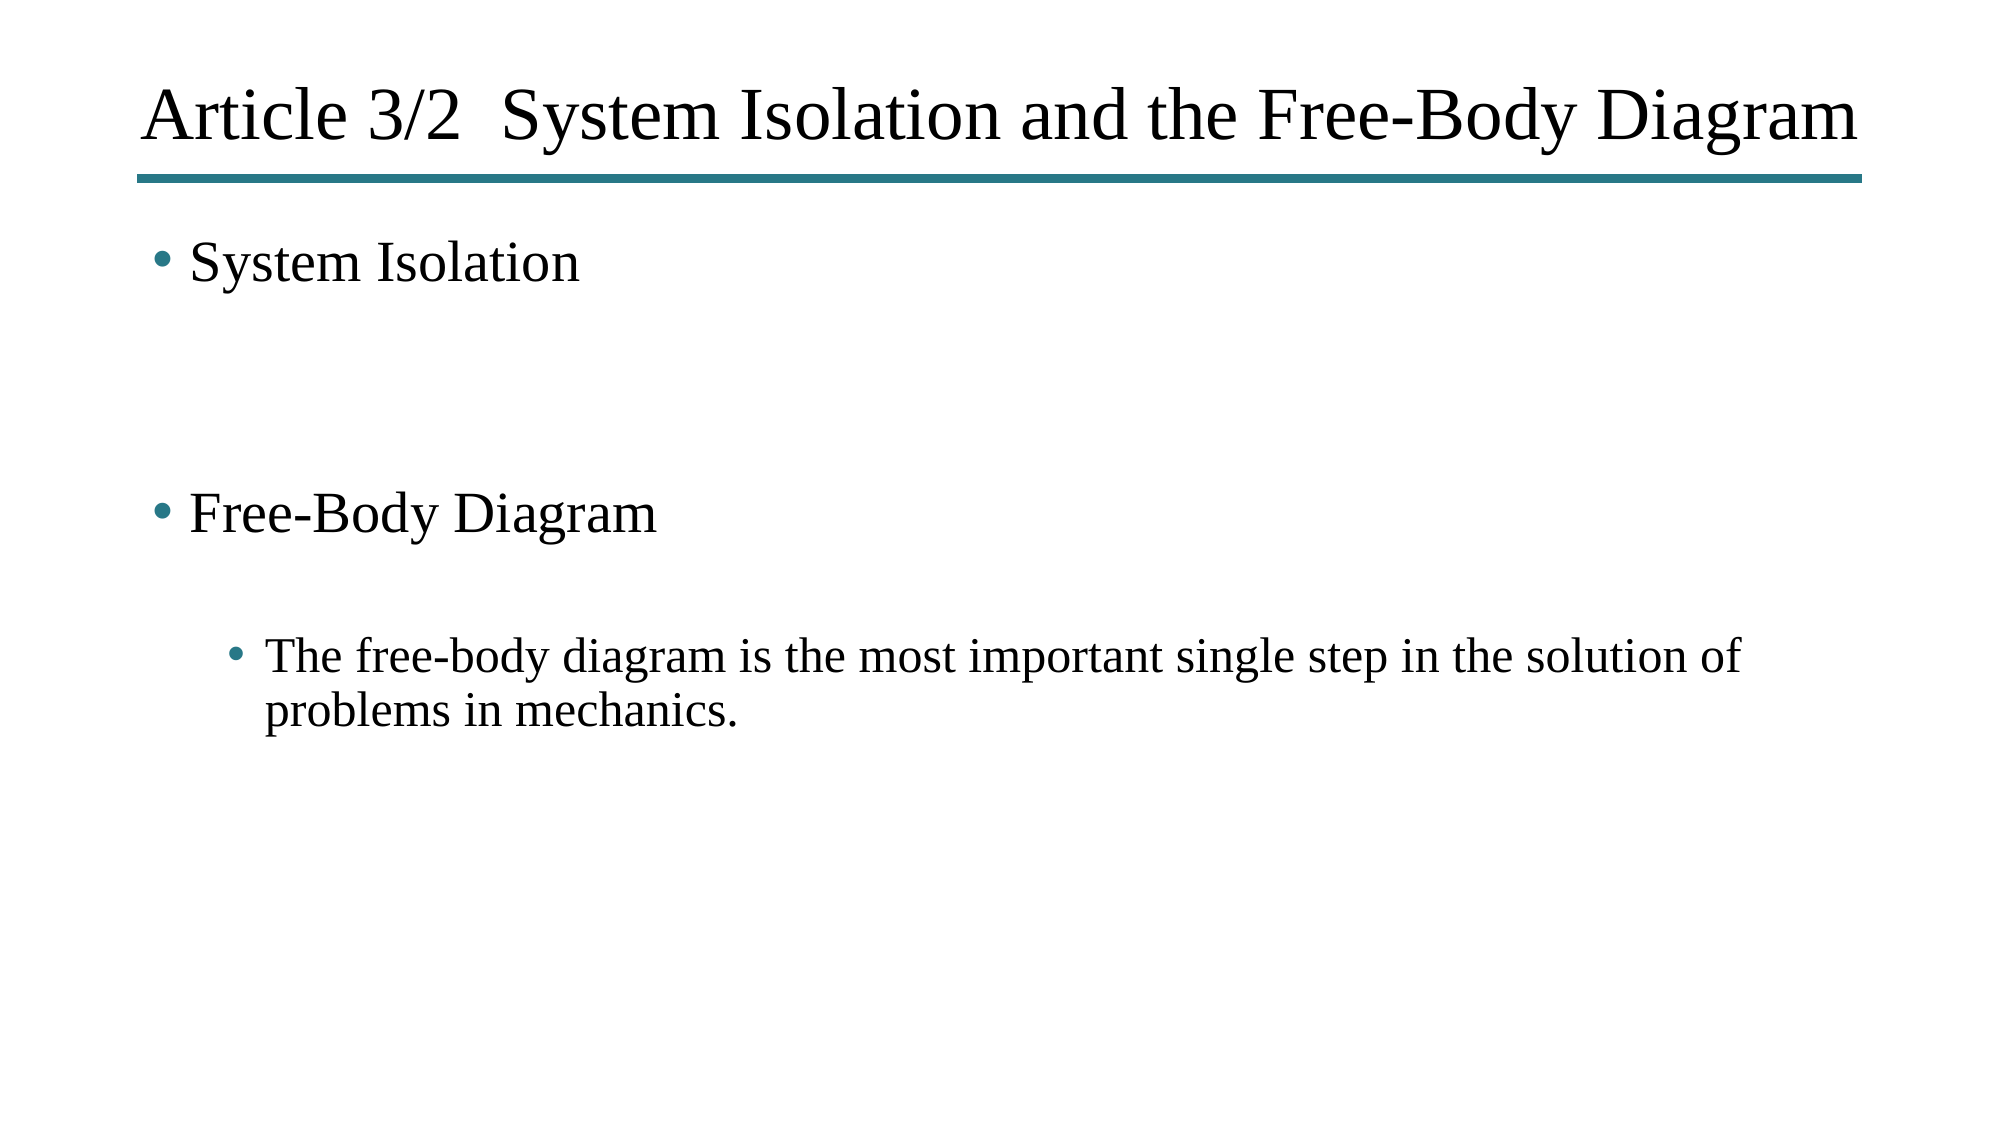

# Article 3/2  System Isolation and the Free-Body Diagram
System Isolation

Free-Body Diagram

The free-body diagram is the most important single step in the solution of problems in mechanics.